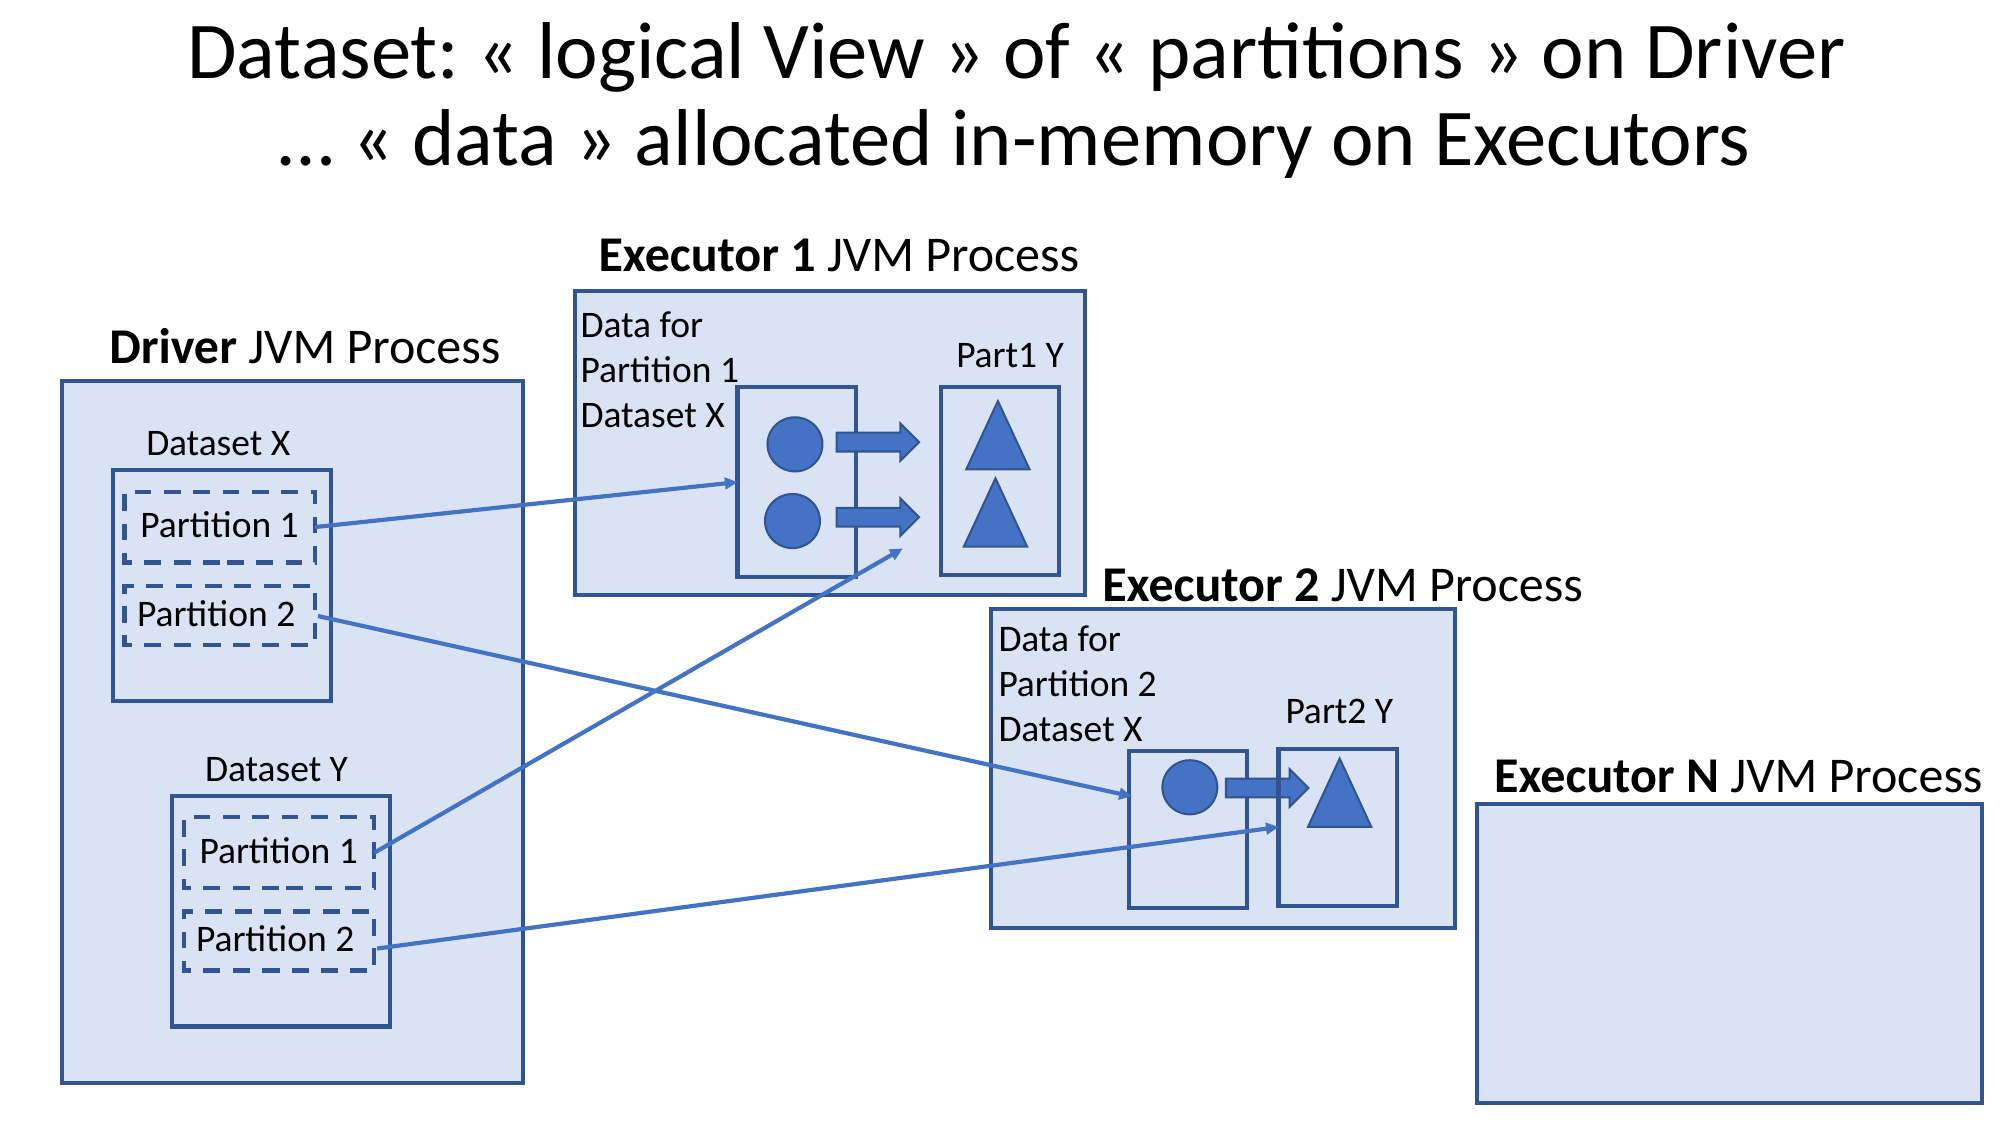

# Dataset: « logical View » of « partitions » on Driver … « data » allocated in-memory on Executors
Executor 1 JVM Process

Data for
Partition 1
Dataset X
Driver JVM Process
Part1 Y

Dataset X

Partition 1

Executor 2 JVM Process
Partition 2

Data for
Partition 2
Dataset X

Part2 Y
Executor N JVM Process
Dataset Y

Partition 1
Partition 2